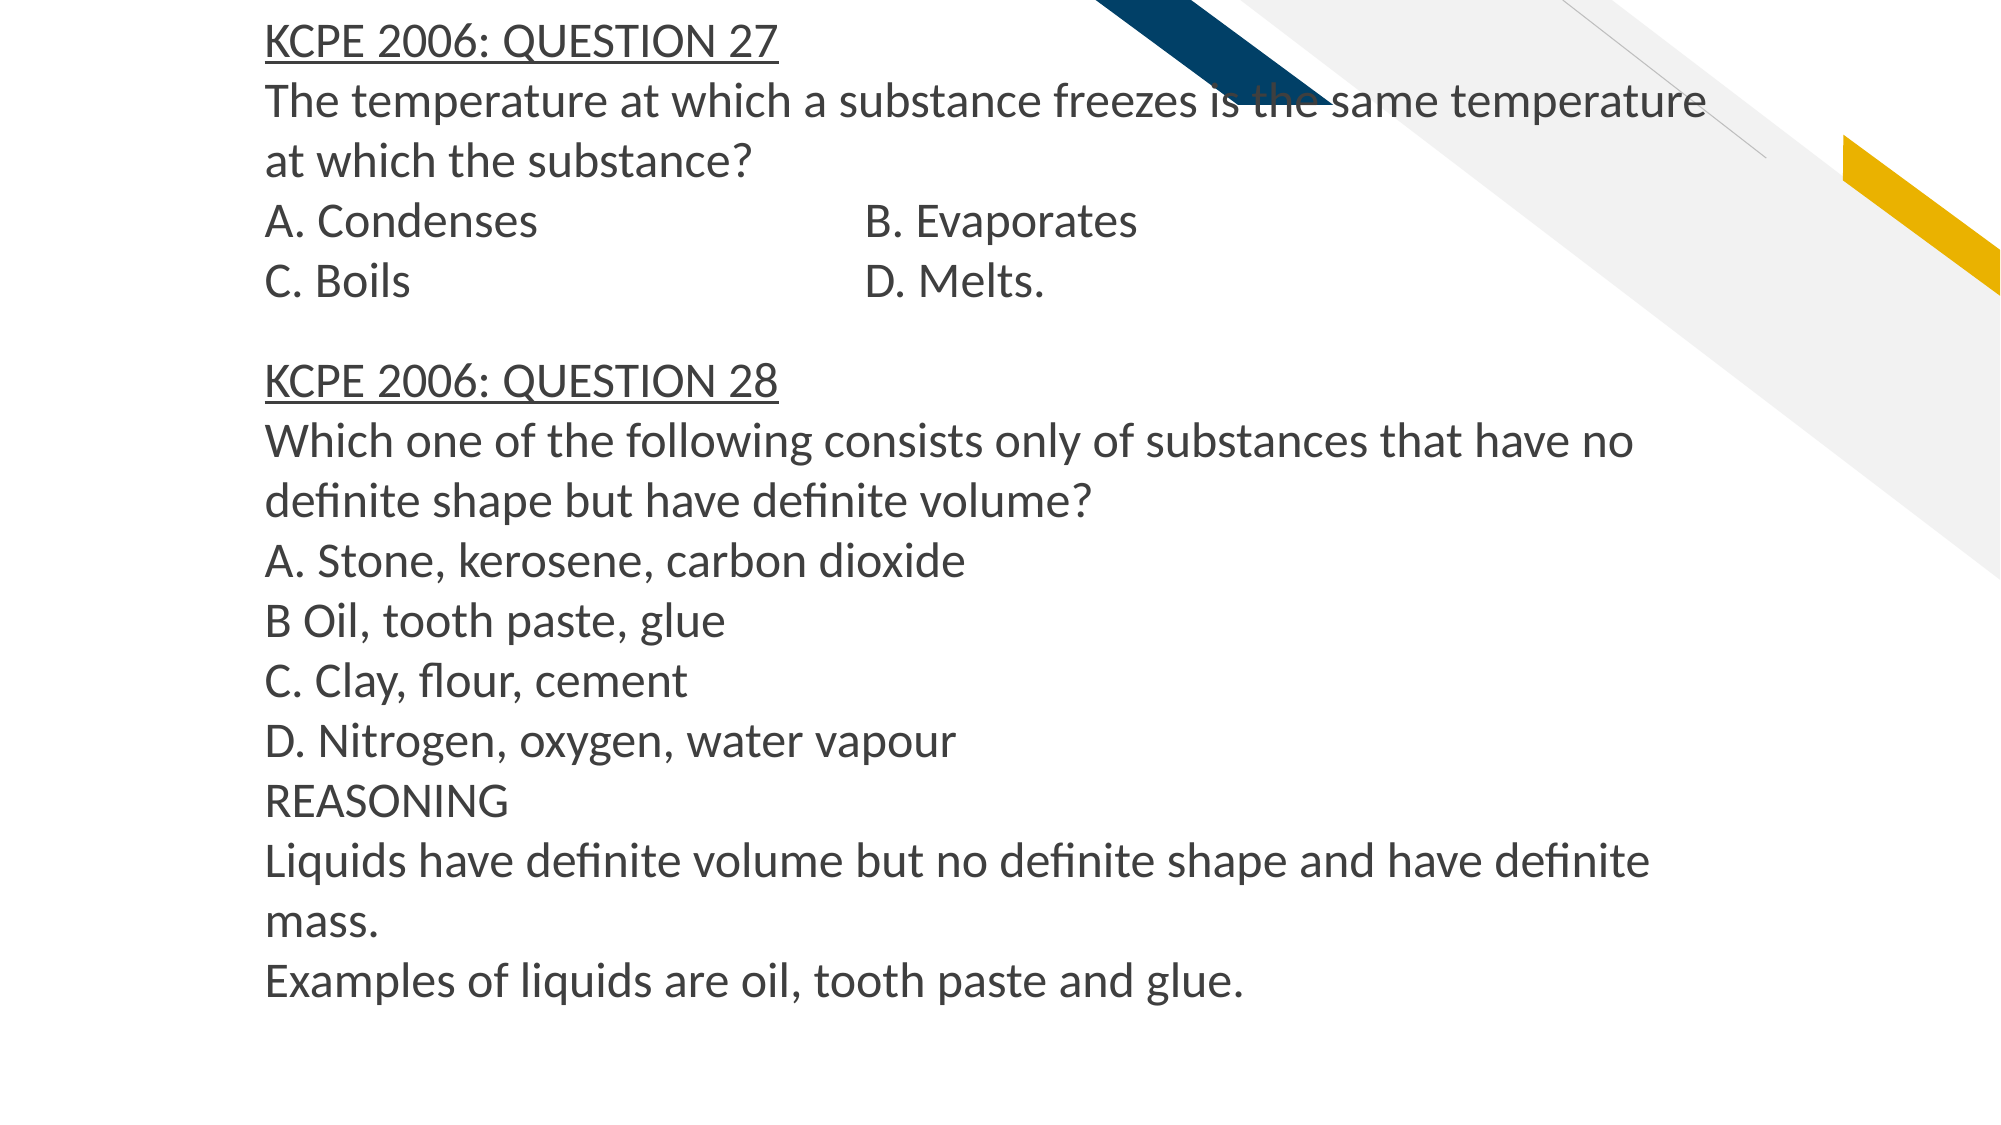

KCPE 2006: QUESTION 27
The temperature at which a substance freezes is the same temperature at which the substance?
A. Condenses 			B. Evaporates
C. Boils 			D. Melts.

KCPE 2006: QUESTION 28
Which one of the following consists only of substances that have no definite shape but have definite volume?
A. Stone, kerosene, carbon dioxide
B Oil, tooth paste, glue
C. Clay, flour, cement
D. Nitrogen, oxygen, water vapour
REASONING
Liquids have definite volume but no definite shape and have definite mass.
Examples of liquids are oil, tooth paste and glue.